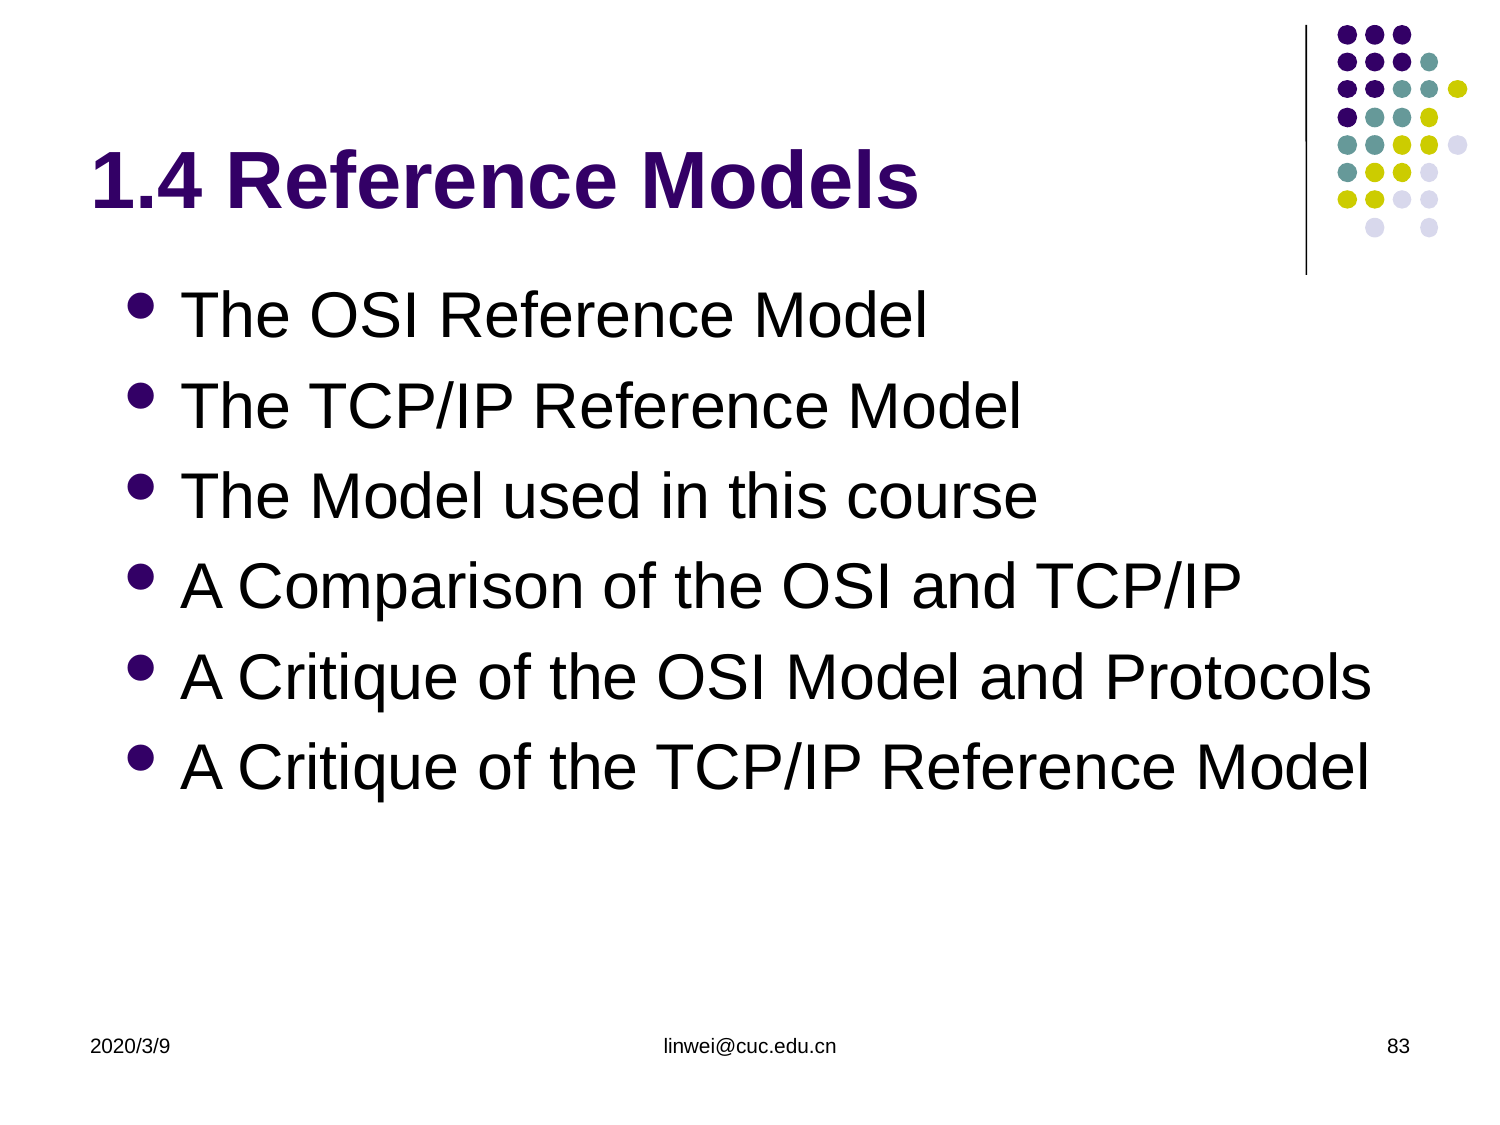

# 1.4 Reference Models
The OSI Reference Model
The TCP/IP Reference Model
The Model used in this course
A Comparison of the OSI and TCP/IP
A Critique of the OSI Model and Protocols
A Critique of the TCP/IP Reference Model
2020/3/9
linwei@cuc.edu.cn
83